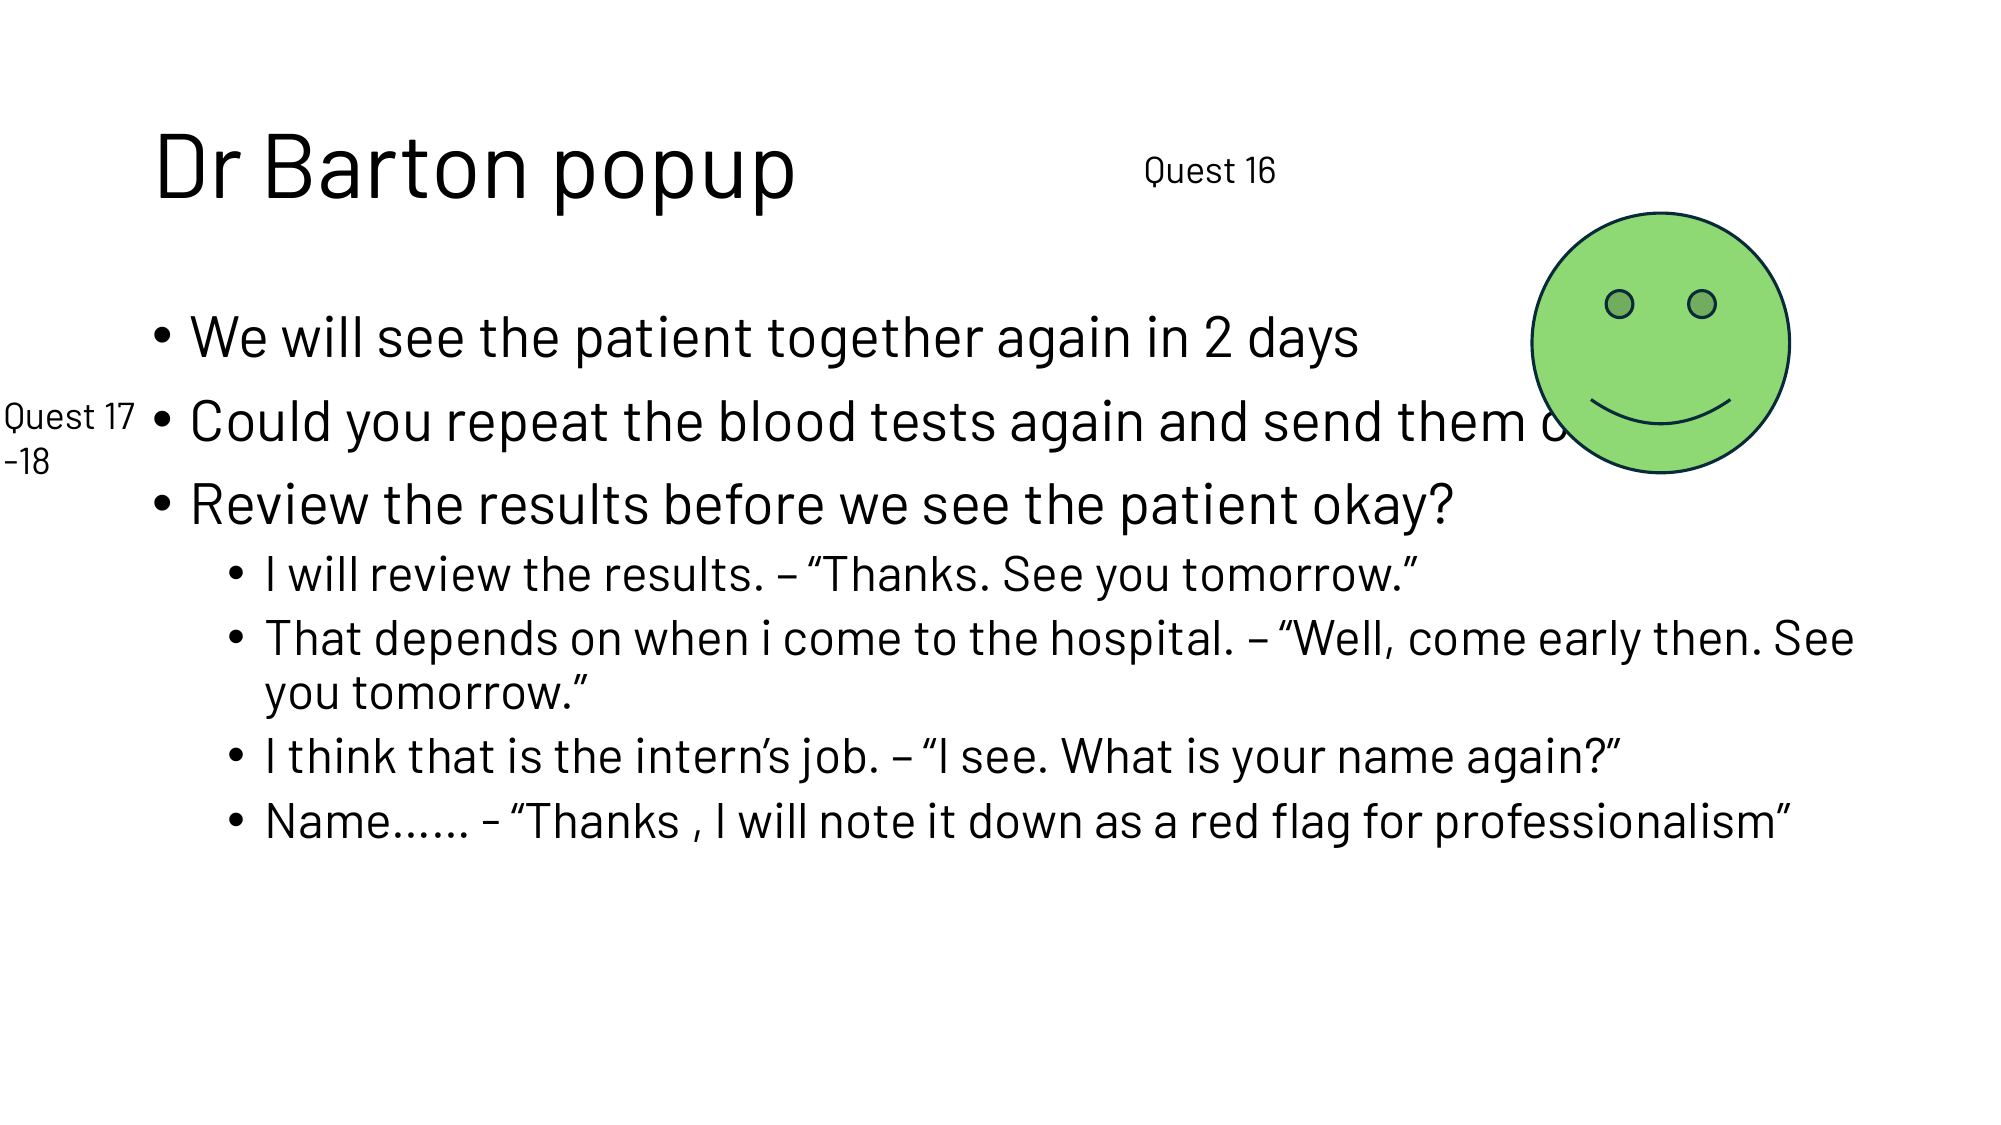

# Dr Barton popup
Quest 16

We will see the patient together again in 2 days
Could you repeat the blood tests again and send them off.
Review the results before we see the patient okay?
I will review the results. – “Thanks. See you tomorrow.”
That depends on when i come to the hospital. – “Well, come early then. See you tomorrow.”
I think that is the intern’s job. – “I see. What is your name again?”
Name…… - “Thanks , I will note it down as a red flag for professionalism”
Quest 17
-18